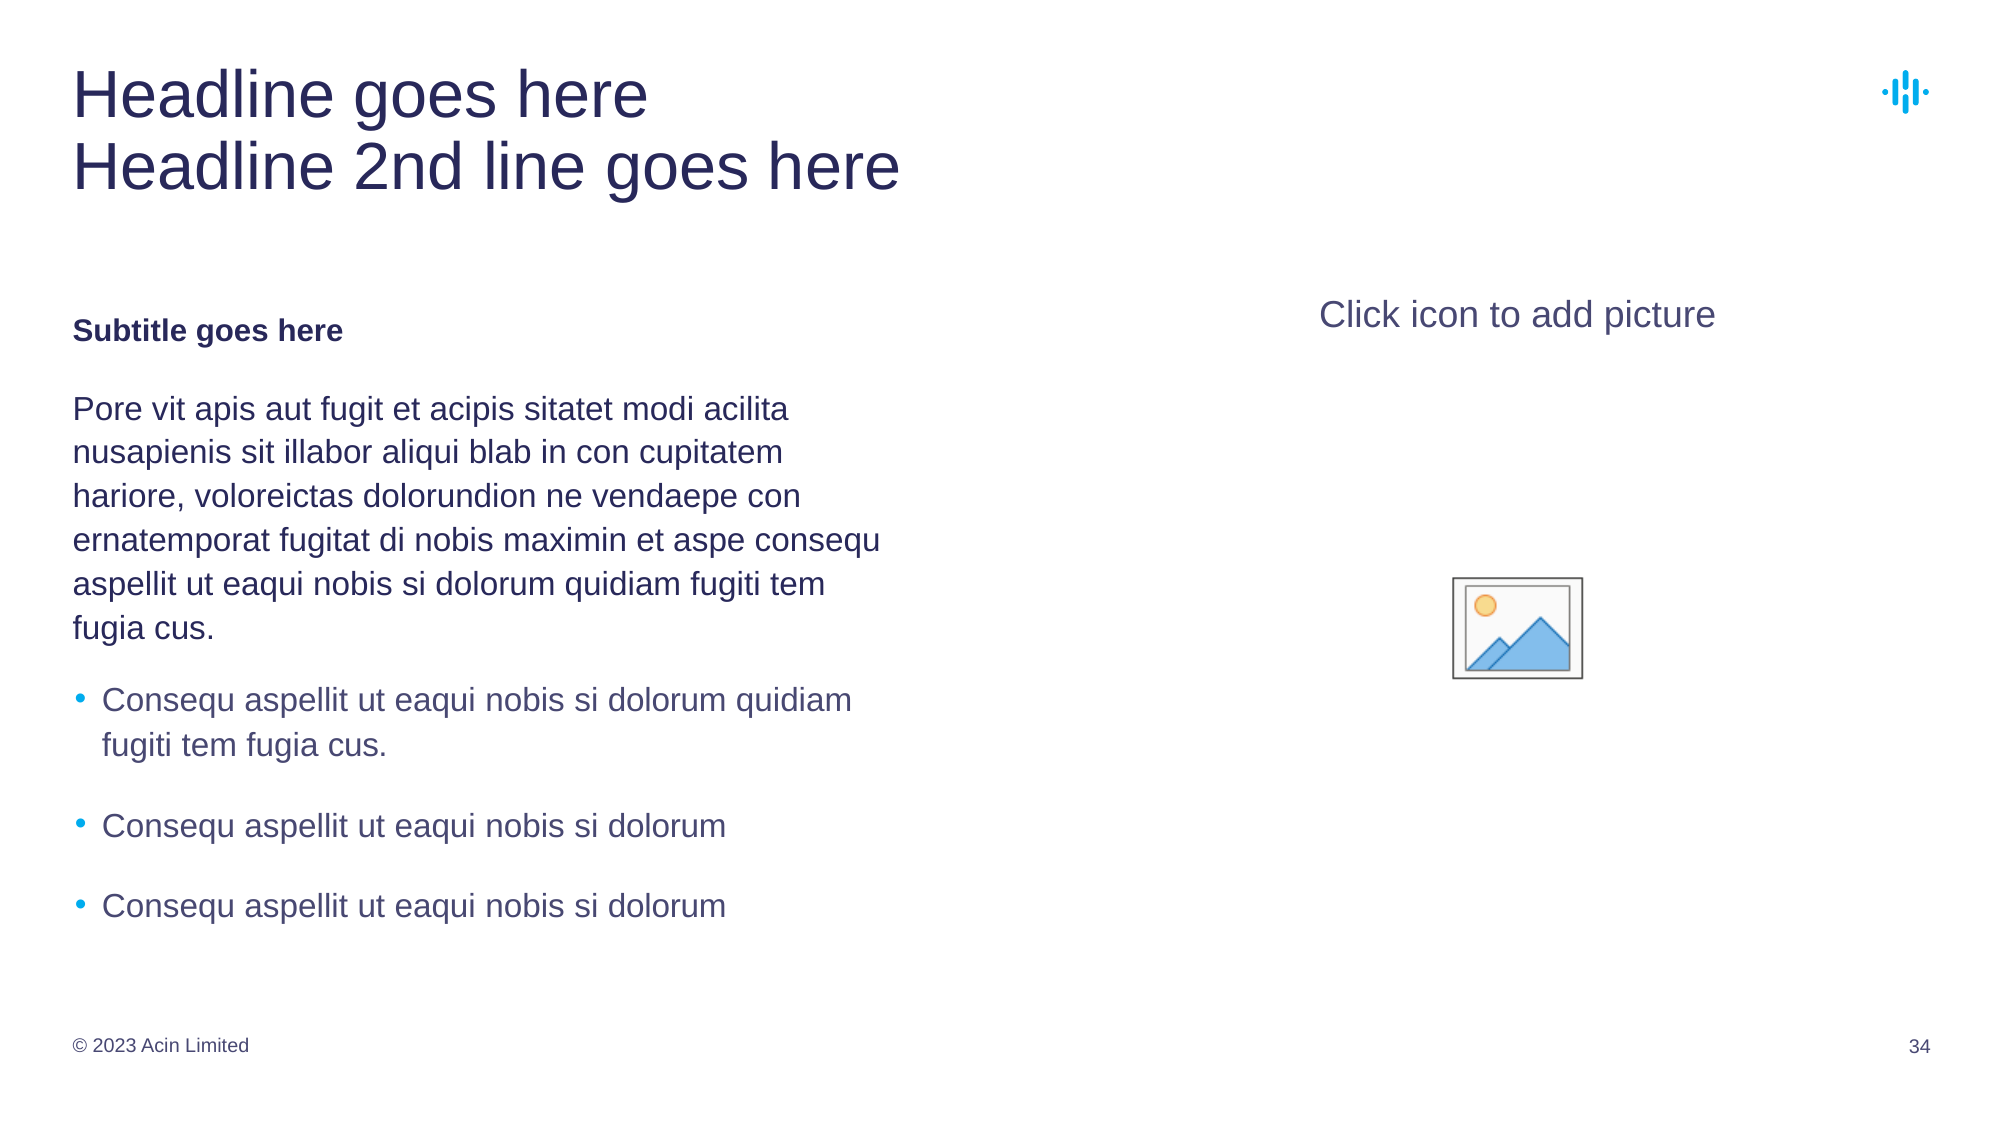

# Headline goes here Headline 2nd line goes here

Subtitle goes here
Pore vit apis aut fugit et acipis sitatet modi acilita nusapienis sit illabor aliqui blab in con cupitatem hariore, voloreictas dolorundion ne vendaepe con ernatemporat fugitat di nobis maximin et aspe consequ aspellit ut eaqui nobis si dolorum quidiam fugiti tem fugia cus.
Consequ aspellit ut eaqui nobis si dolorum quidiam fugiti tem fugia cus.
Consequ aspellit ut eaqui nobis si dolorum
Consequ aspellit ut eaqui nobis si dolorum

© 2023 Acin Limited
34